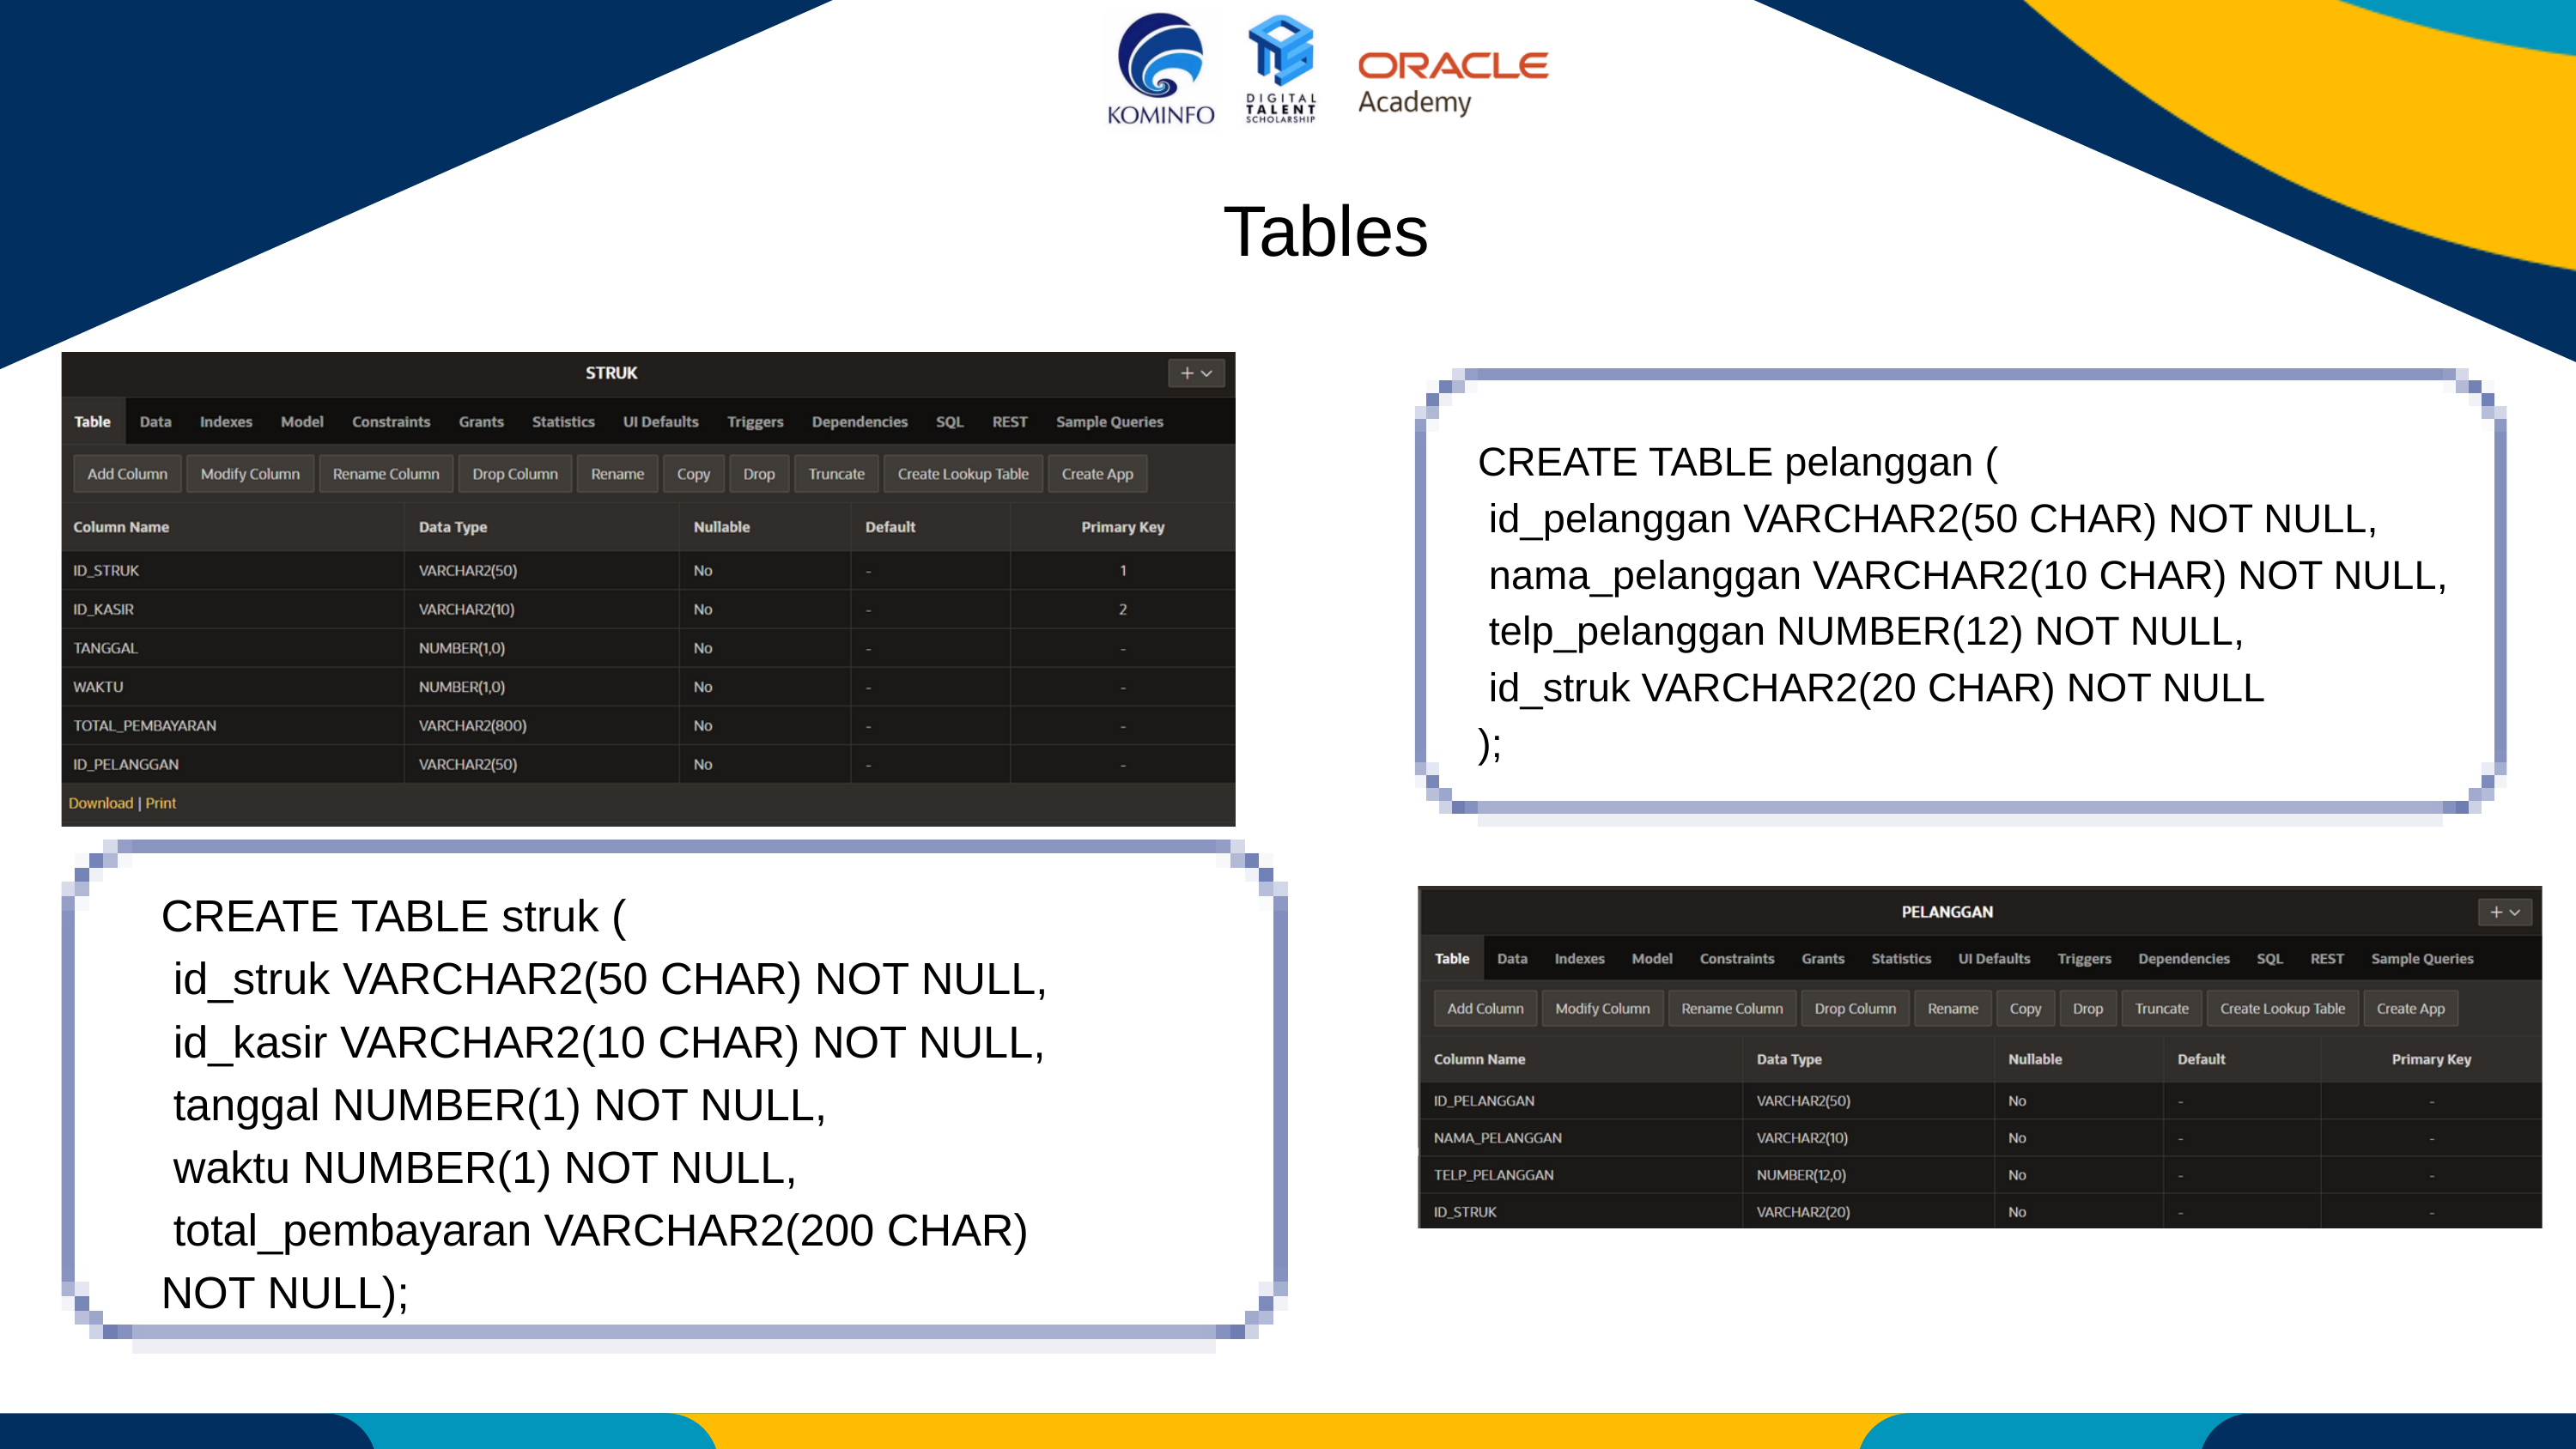

Tables

CREATE TABLE pelanggan (
 id_pelanggan VARCHAR2(50 CHAR) NOT NULL,
 nama_pelanggan VARCHAR2(10 CHAR) NOT NULL,
 telp_pelanggan NUMBER(12) NOT NULL,
 id_struk VARCHAR2(20 CHAR) NOT NULL
);

CREATE TABLE struk (
 id_struk VARCHAR2(50 CHAR) NOT NULL,
 id_kasir VARCHAR2(10 CHAR) NOT NULL,
 tanggal NUMBER(1) NOT NULL,
 waktu NUMBER(1) NOT NULL,
 total_pembayaran VARCHAR2(200 CHAR)
NOT NULL);